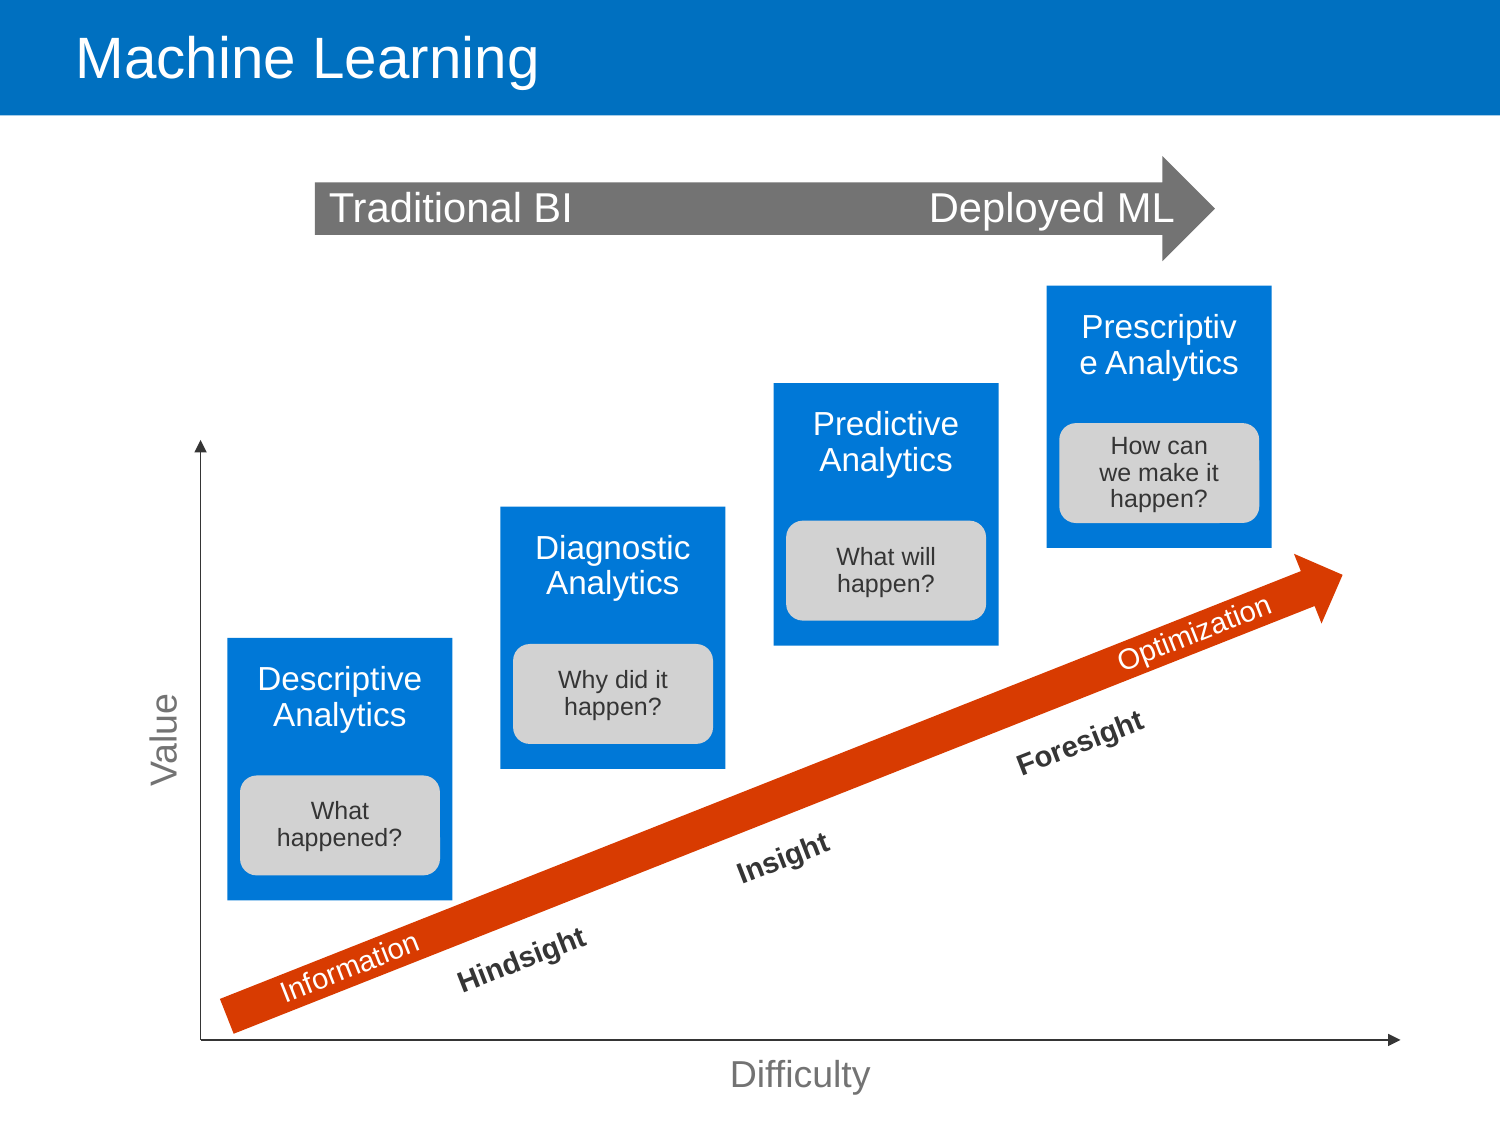

# Machine Learning
Traditional BI			Deployed ML
Prescriptive Analytics
How can we make it happen?
Predictive Analytics
What will happen?
Diagnostic Analytics
Why did it happen?
Descriptive Analytics
What happened?
Value
Information						Optimization
Hindsight		Insight		Foresight
Difficulty